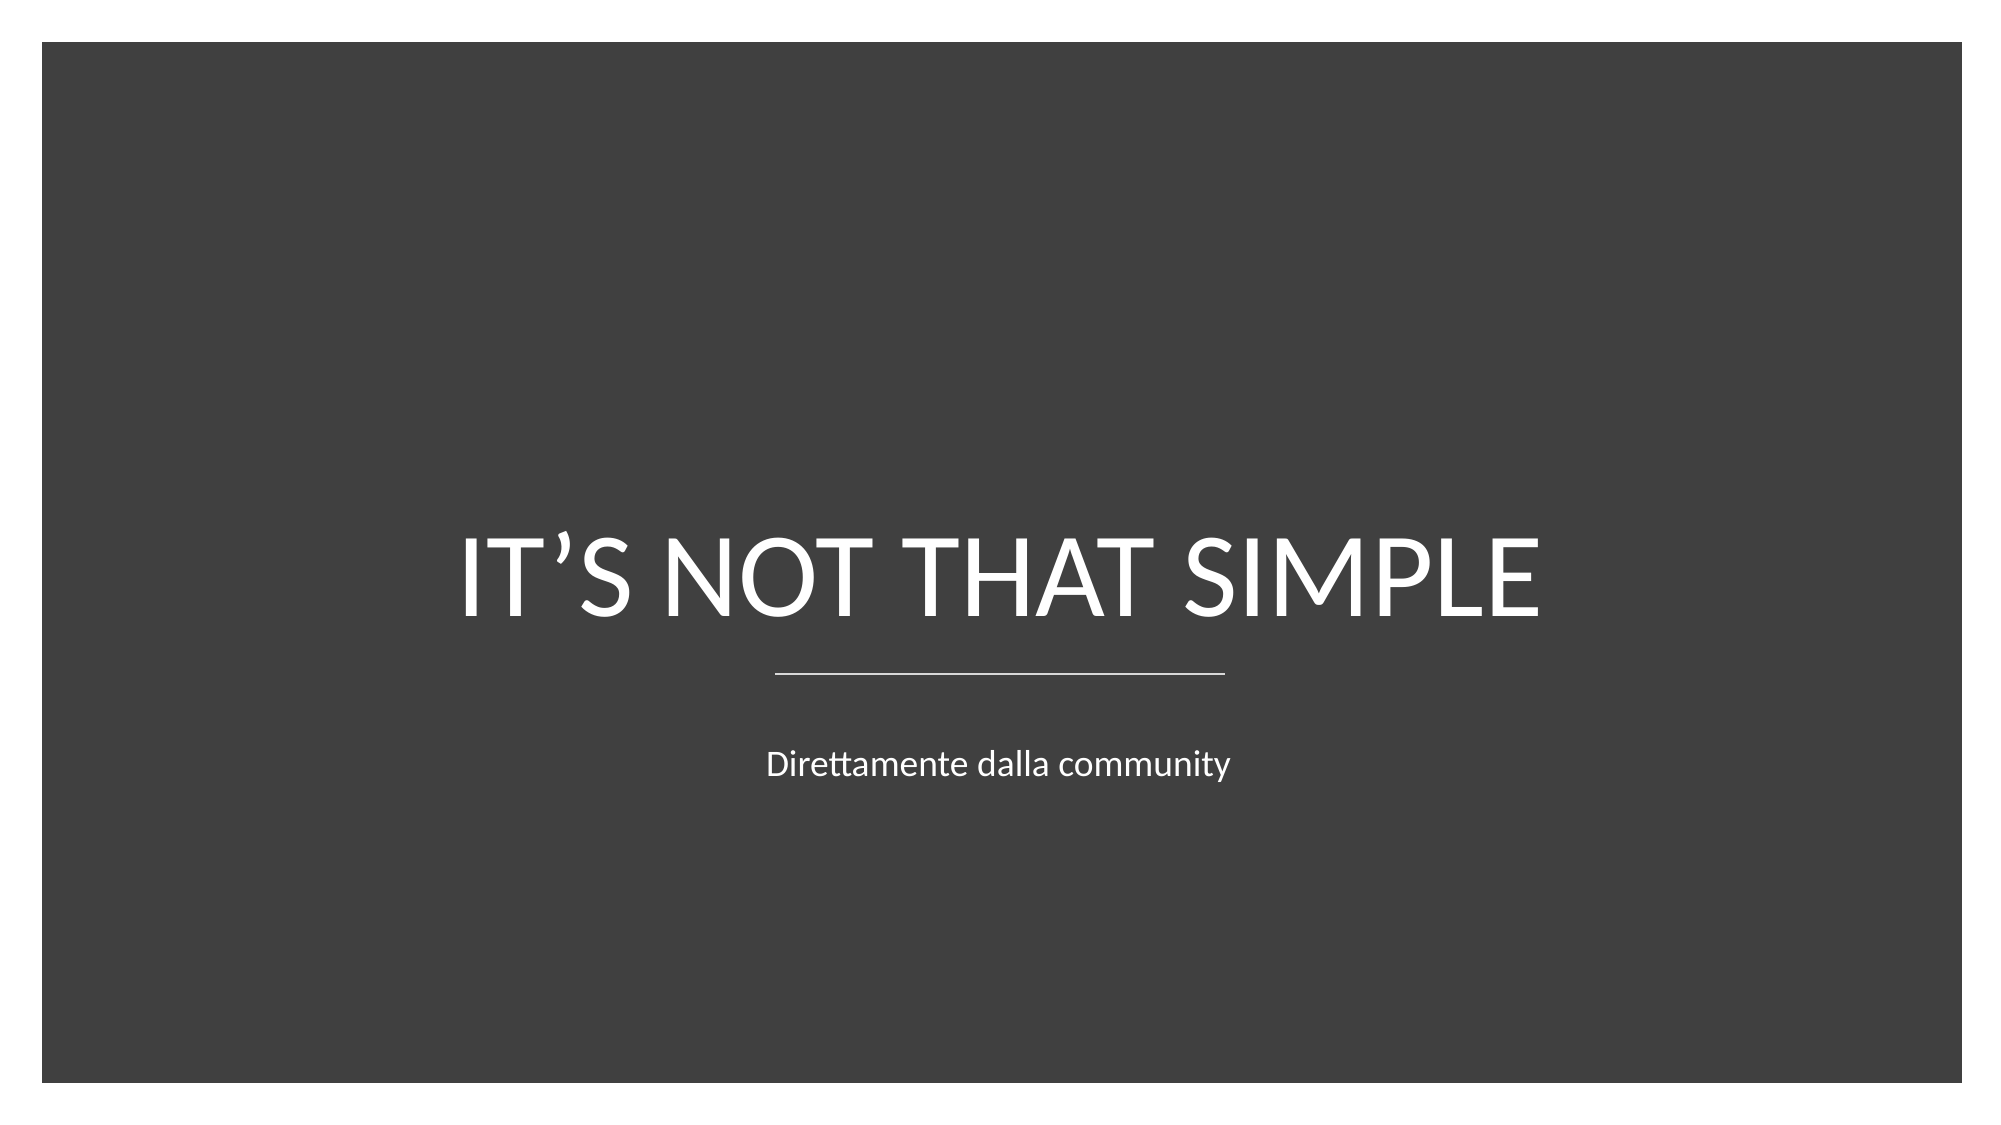

# IT’S NOT THAT SIMPLE
Direttamente dalla community